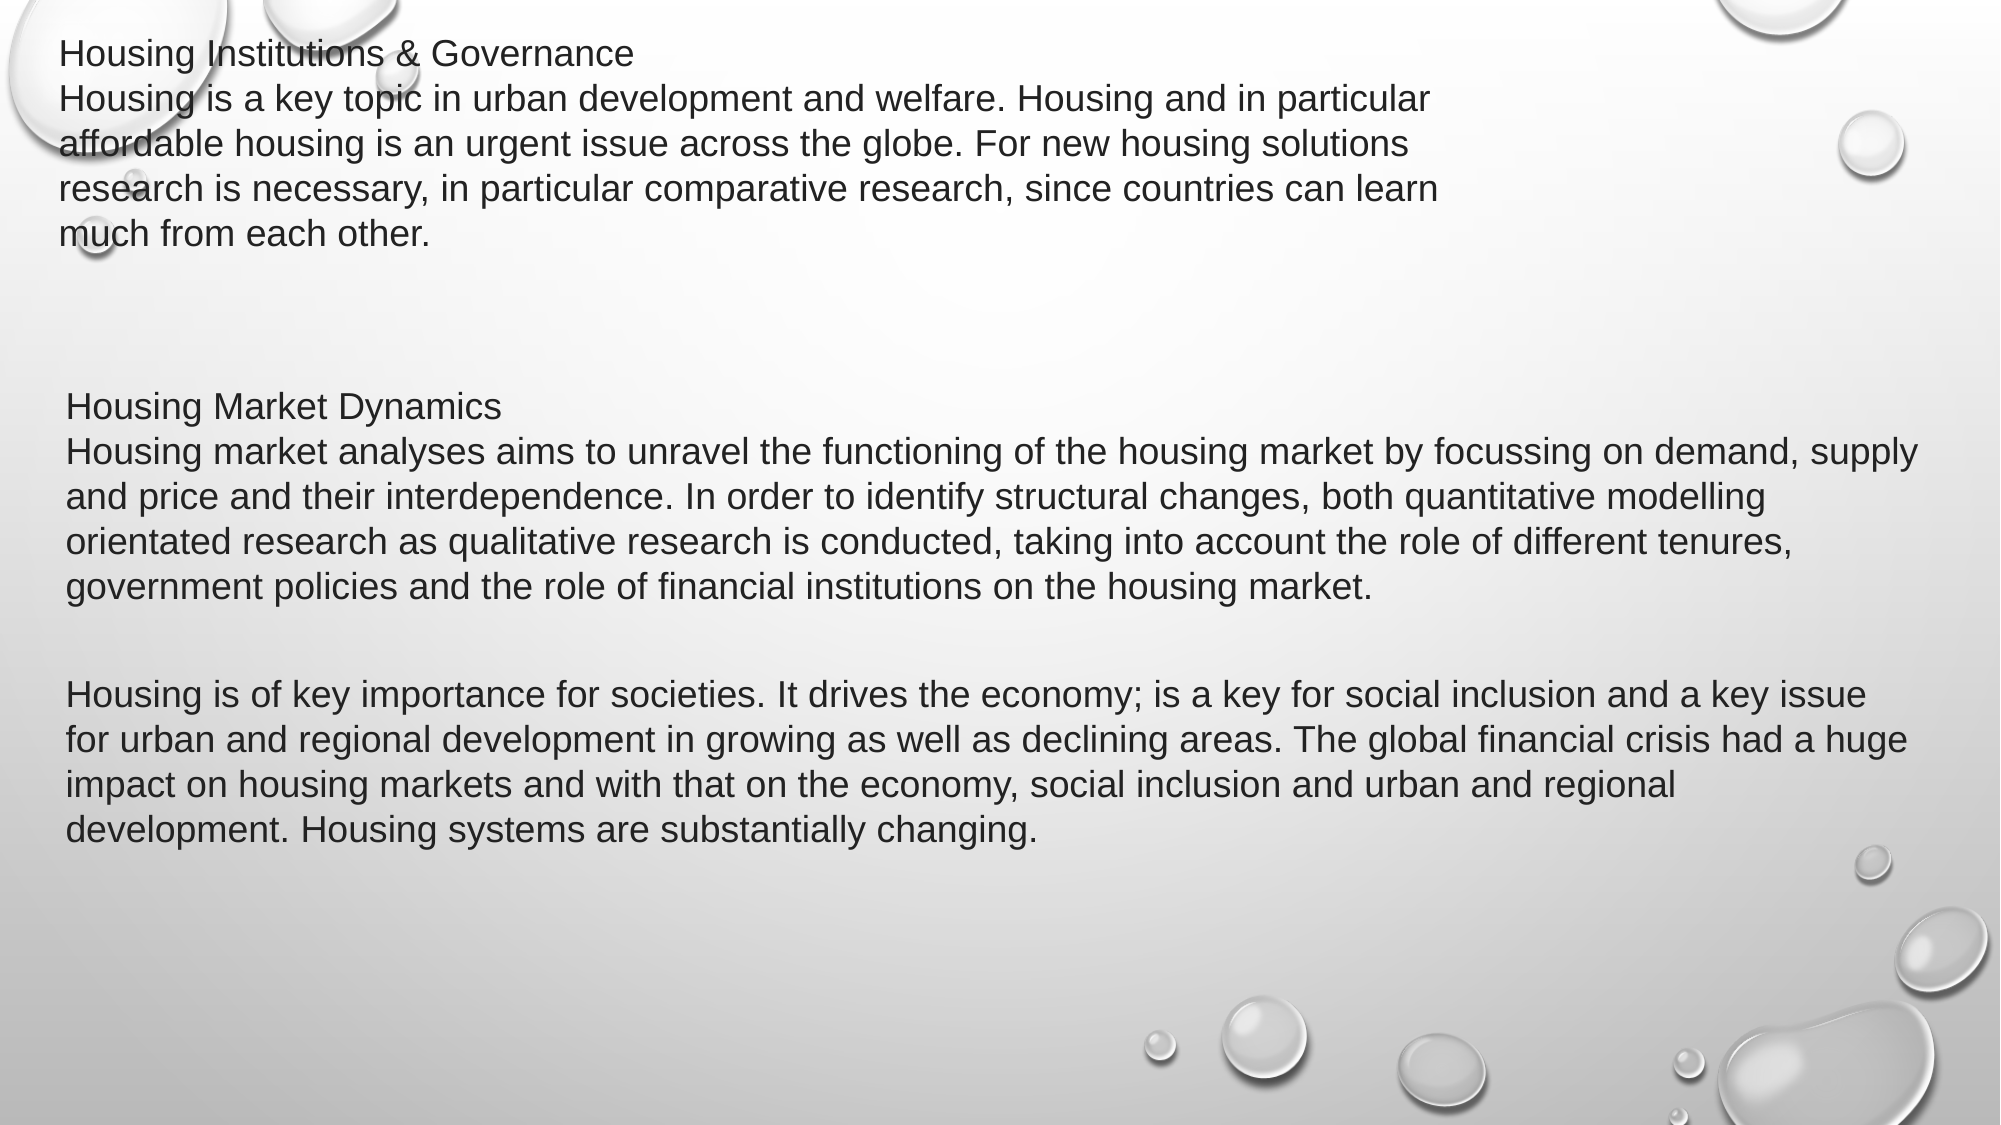

Housing Institutions & Governance
Housing is a key topic in urban development and welfare. Housing and in particular affordable housing is an urgent issue across the globe. For new housing solutions research is necessary, in particular comparative research, since countries can learn much from each other.

Housing Market Dynamics
Housing market analyses aims to unravel the functioning of the housing market by focussing on demand, supply and price and their interdependence. In order to identify structural changes, both quantitative modelling orientated research as qualitative research is conducted, taking into account the role of different tenures, government policies and the role of financial institutions on the housing market.

Housing is of key importance for societies. It drives the economy; is a key for social inclusion and a key issue for urban and regional development in growing as well as declining areas. The global financial crisis had a huge impact on housing markets and with that on the economy, social inclusion and urban and regional development. Housing systems are substantially changing.